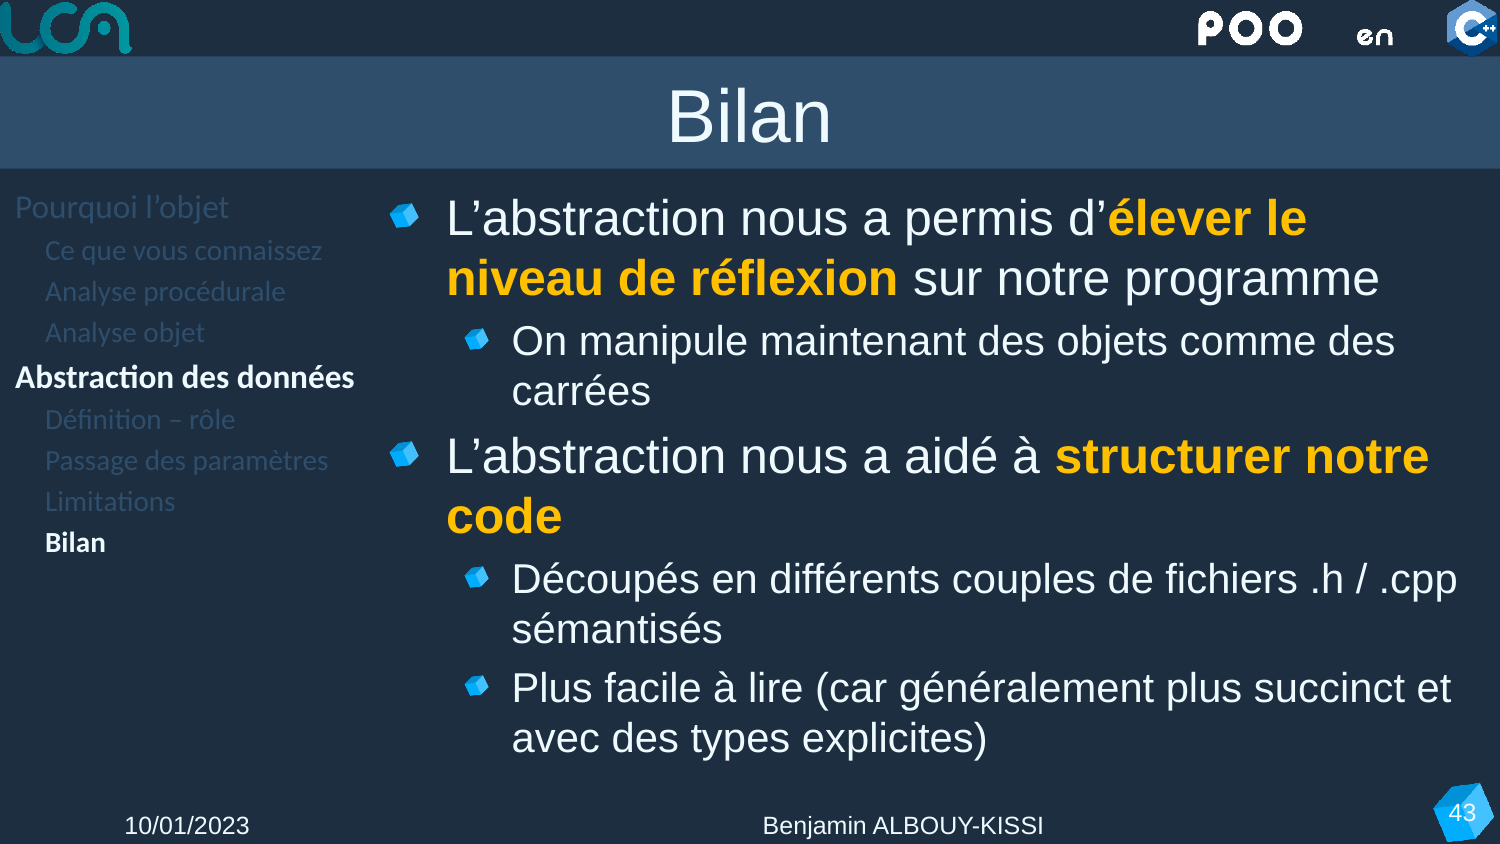

# Bilan
Pourquoi l’objet
Ce que vous connaissez
Analyse procédurale
Analyse objet
Abstraction des données
Définition – rôle
Passage des paramètres
Limitations
Bilan
L’abstraction nous a permis d’élever le niveau de réflexion sur notre programme
On manipule maintenant des objets comme des carrées
L’abstraction nous a aidé à structurer notre code
Découpés en différents couples de fichiers .h / .cpp sémantisés
Plus facile à lire (car généralement plus succinct et avec des types explicites)

43
10/01/2023
Benjamin ALBOUY-KISSI